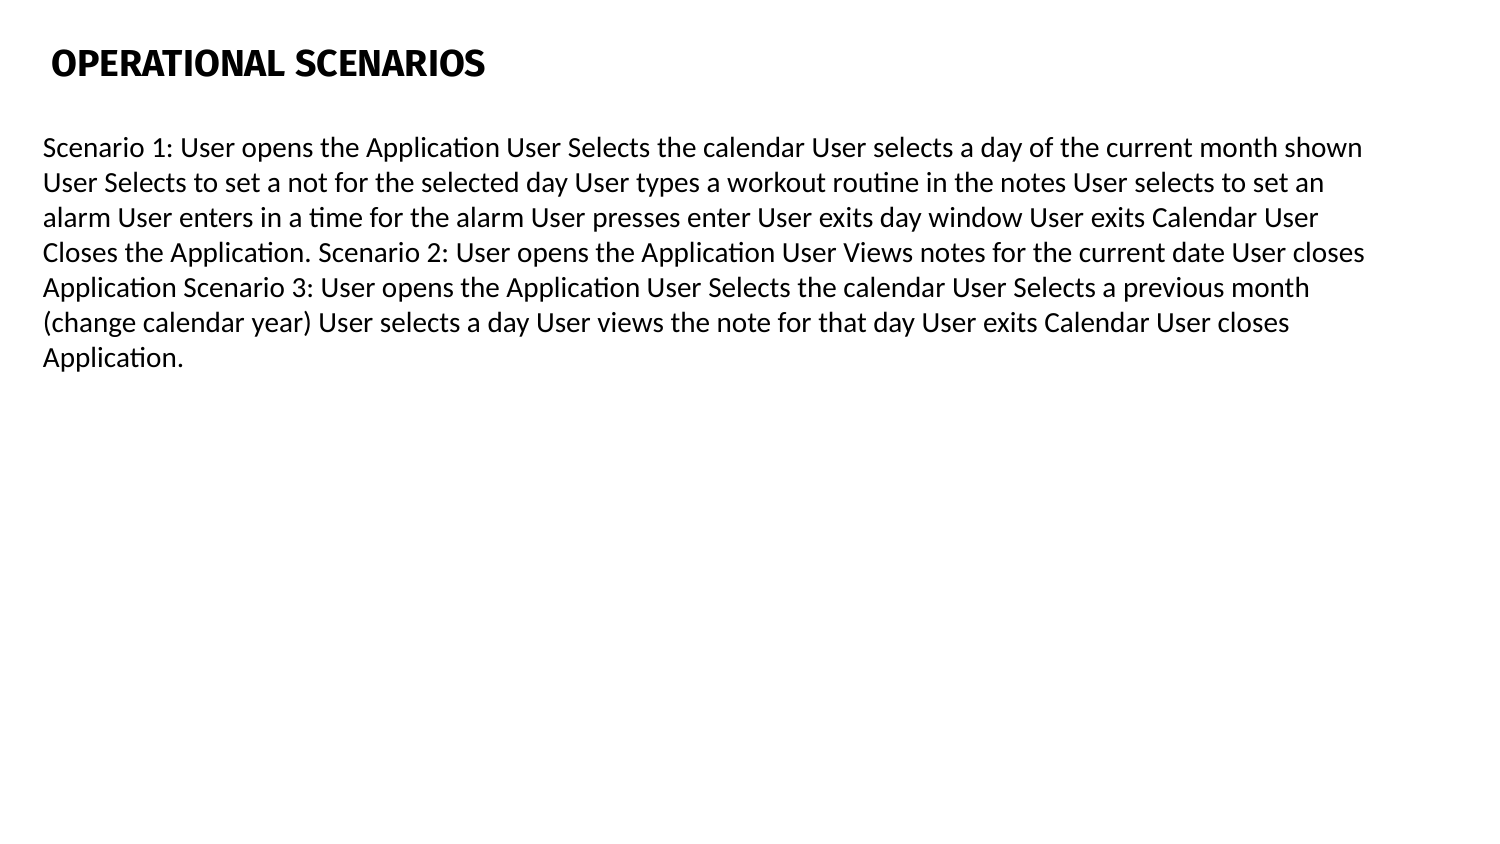

# OPERATIONAL SCENARIOS
Scenario 1: User opens the Application User Selects the calendar User selects a day of the current month shown User Selects to set a not for the selected day User types a workout routine in the notes User selects to set an alarm User enters in a time for the alarm User presses enter User exits day window User exits Calendar User Closes the Application. Scenario 2: User opens the Application User Views notes for the current date User closes Application Scenario 3: User opens the Application User Selects the calendar User Selects a previous month (change calendar year) User selects a day User views the note for that day User exits Calendar User closes Application.